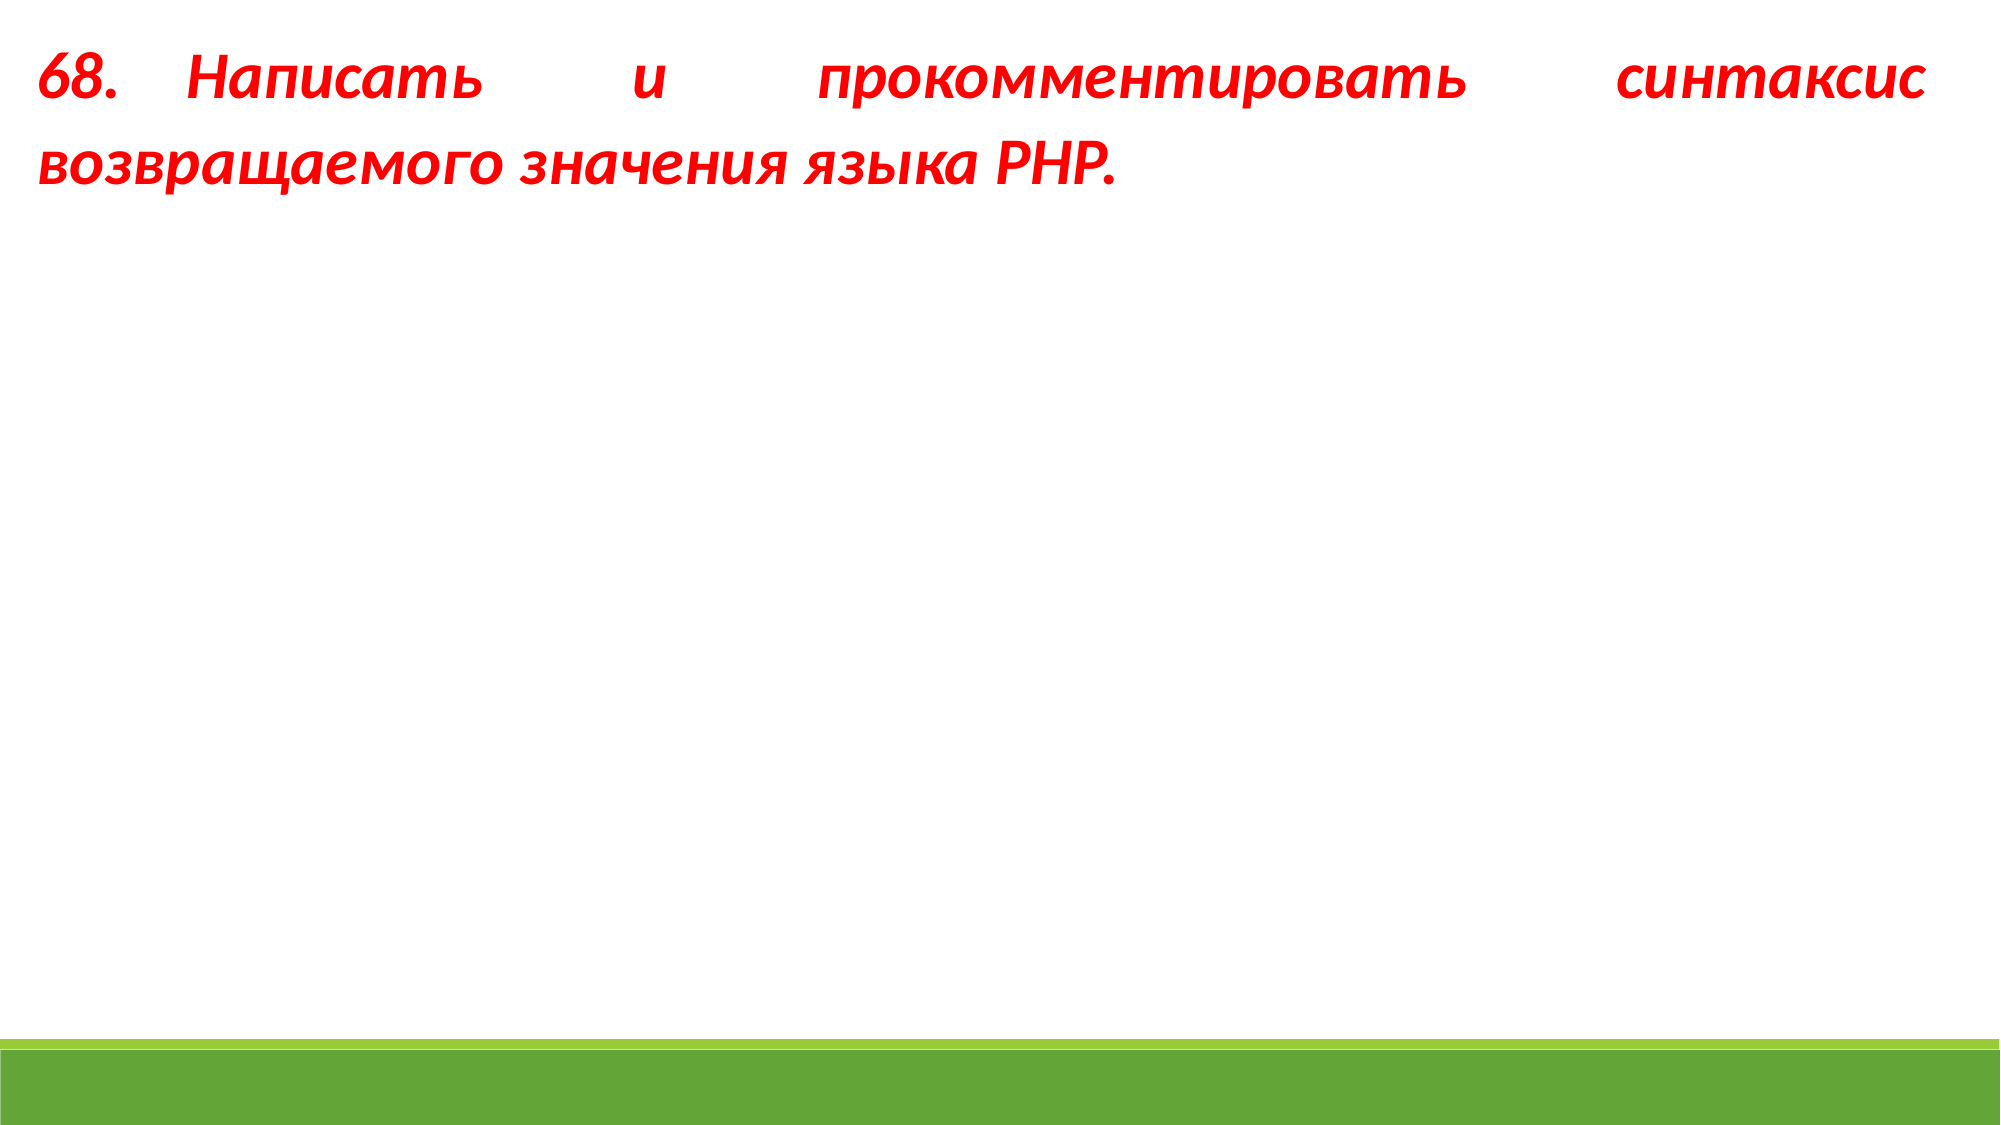

68.	Написать и прокомментировать синтаксис возвращаемого значения языка PHP.